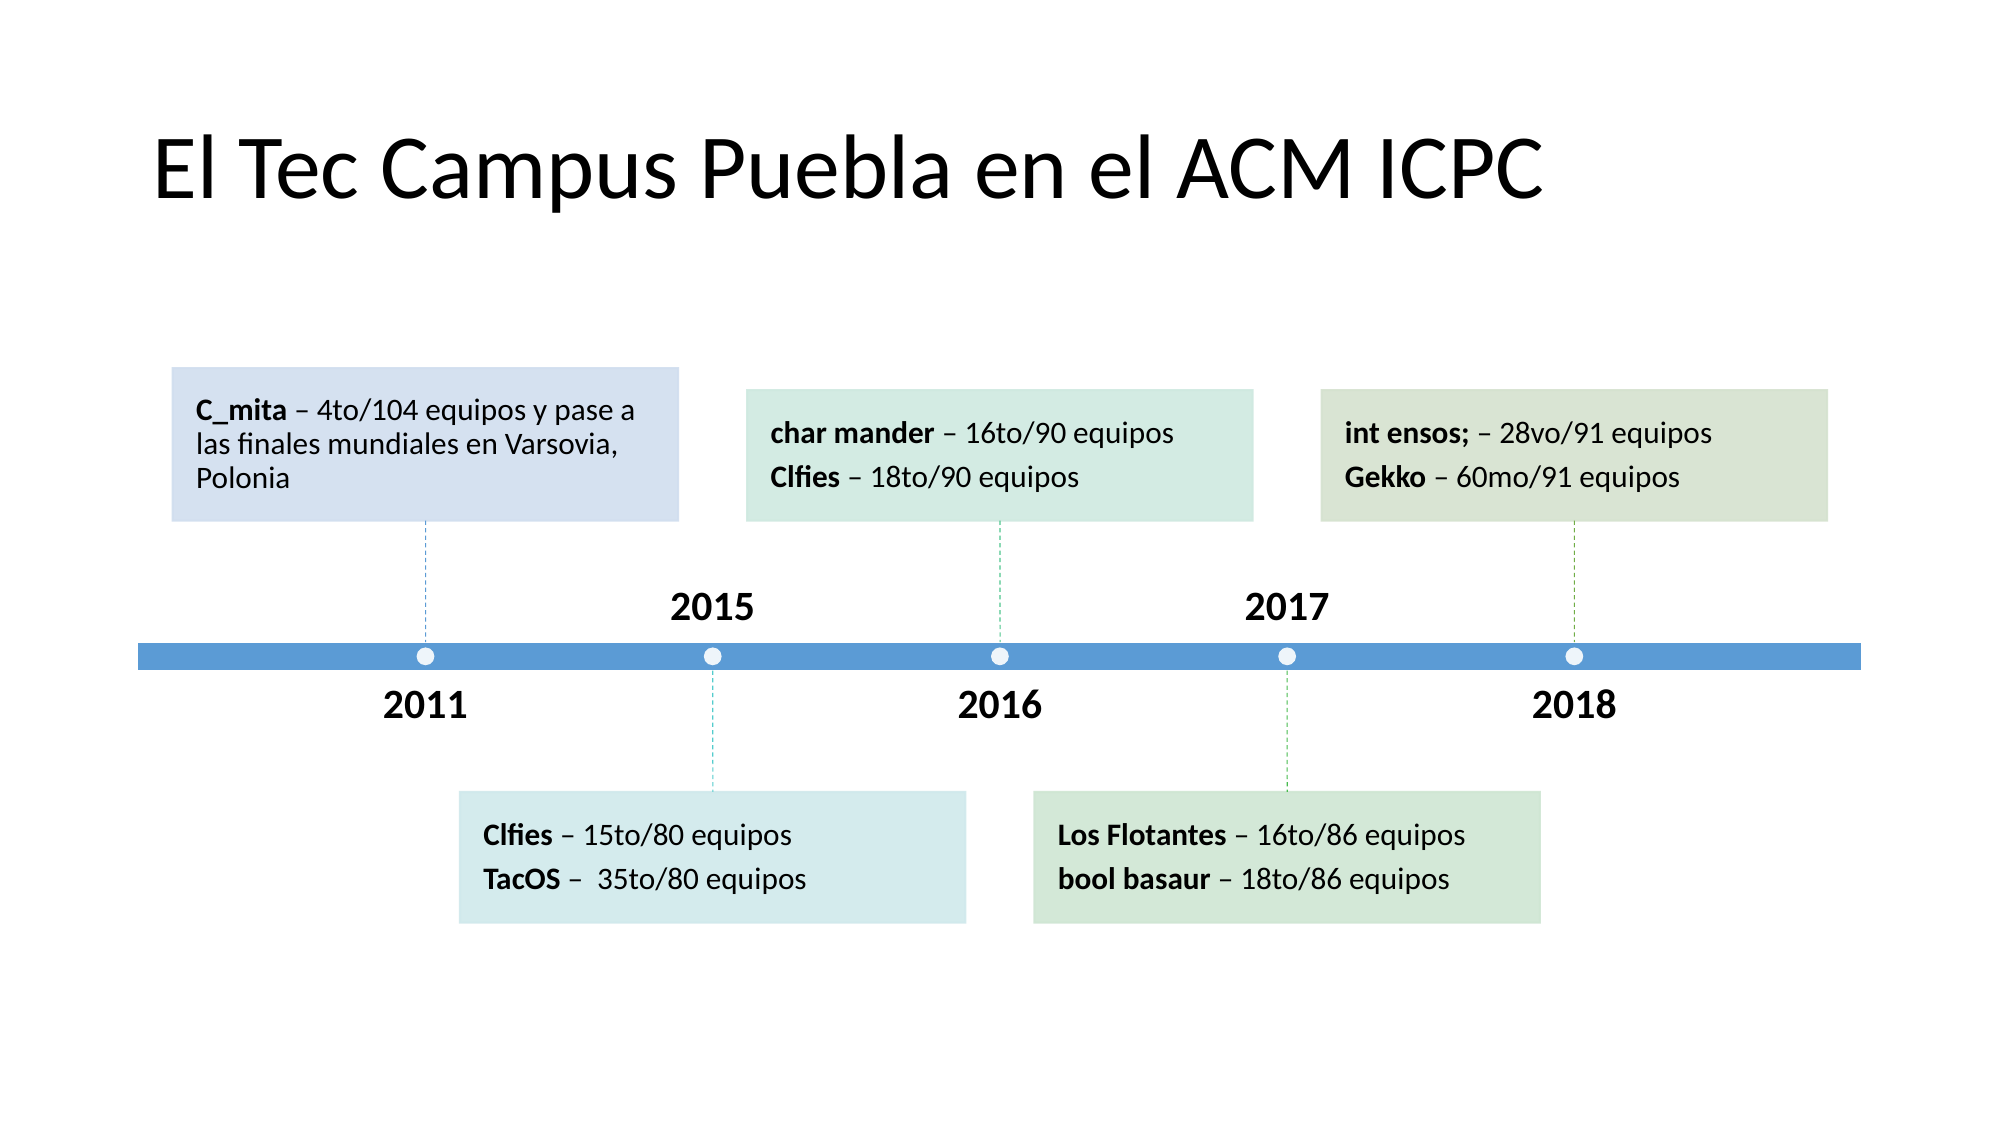

# El Tec Campus Puebla en el ACM ICPC
2011
C_mita – 4to/104 equipos y pase a las finales mundiales en Varsovia, Polonia
2015
Clfies – 15to/80 equipos
TacOS –  35to/80 equipos
2016
char mander – 16to/90 equipos
Clfies – 18to/90 equipos
2017
Los Flotantes – 16to/86 equipos
bool basaur – 18to/86 equipos
2018
int ensos; – 28vo/91 equipos
Gekko – 60mo/91 equipos